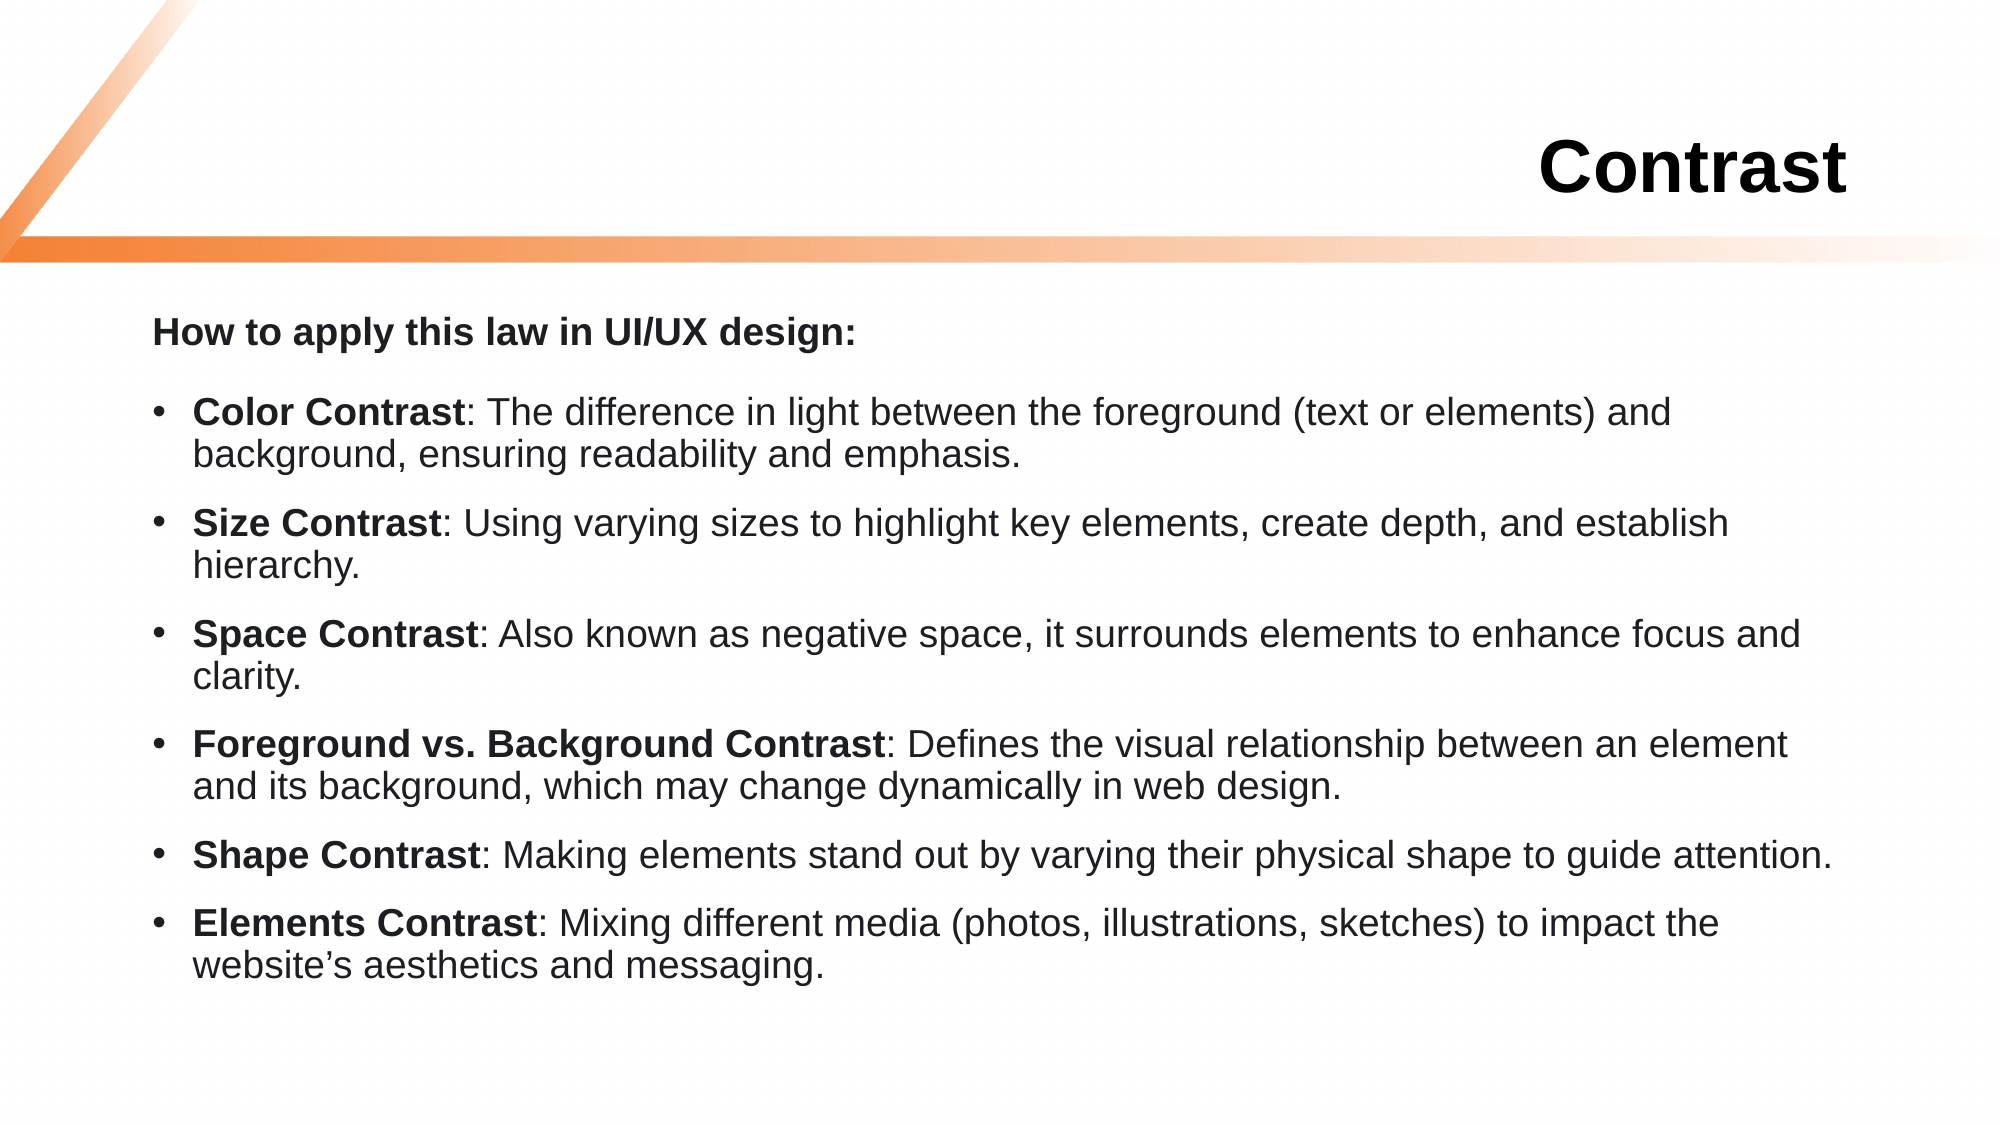

# Contrast
How to apply this law in UI/UX design:
Color Contrast: The difference in light between the foreground (text or elements) and background, ensuring readability and emphasis.
Size Contrast: Using varying sizes to highlight key elements, create depth, and establish hierarchy.
Space Contrast: Also known as negative space, it surrounds elements to enhance focus and clarity.
Foreground vs. Background Contrast: Defines the visual relationship between an element and its background, which may change dynamically in web design.
Shape Contrast: Making elements stand out by varying their physical shape to guide attention.
Elements Contrast: Mixing different media (photos, illustrations, sketches) to impact the website’s aesthetics and messaging.